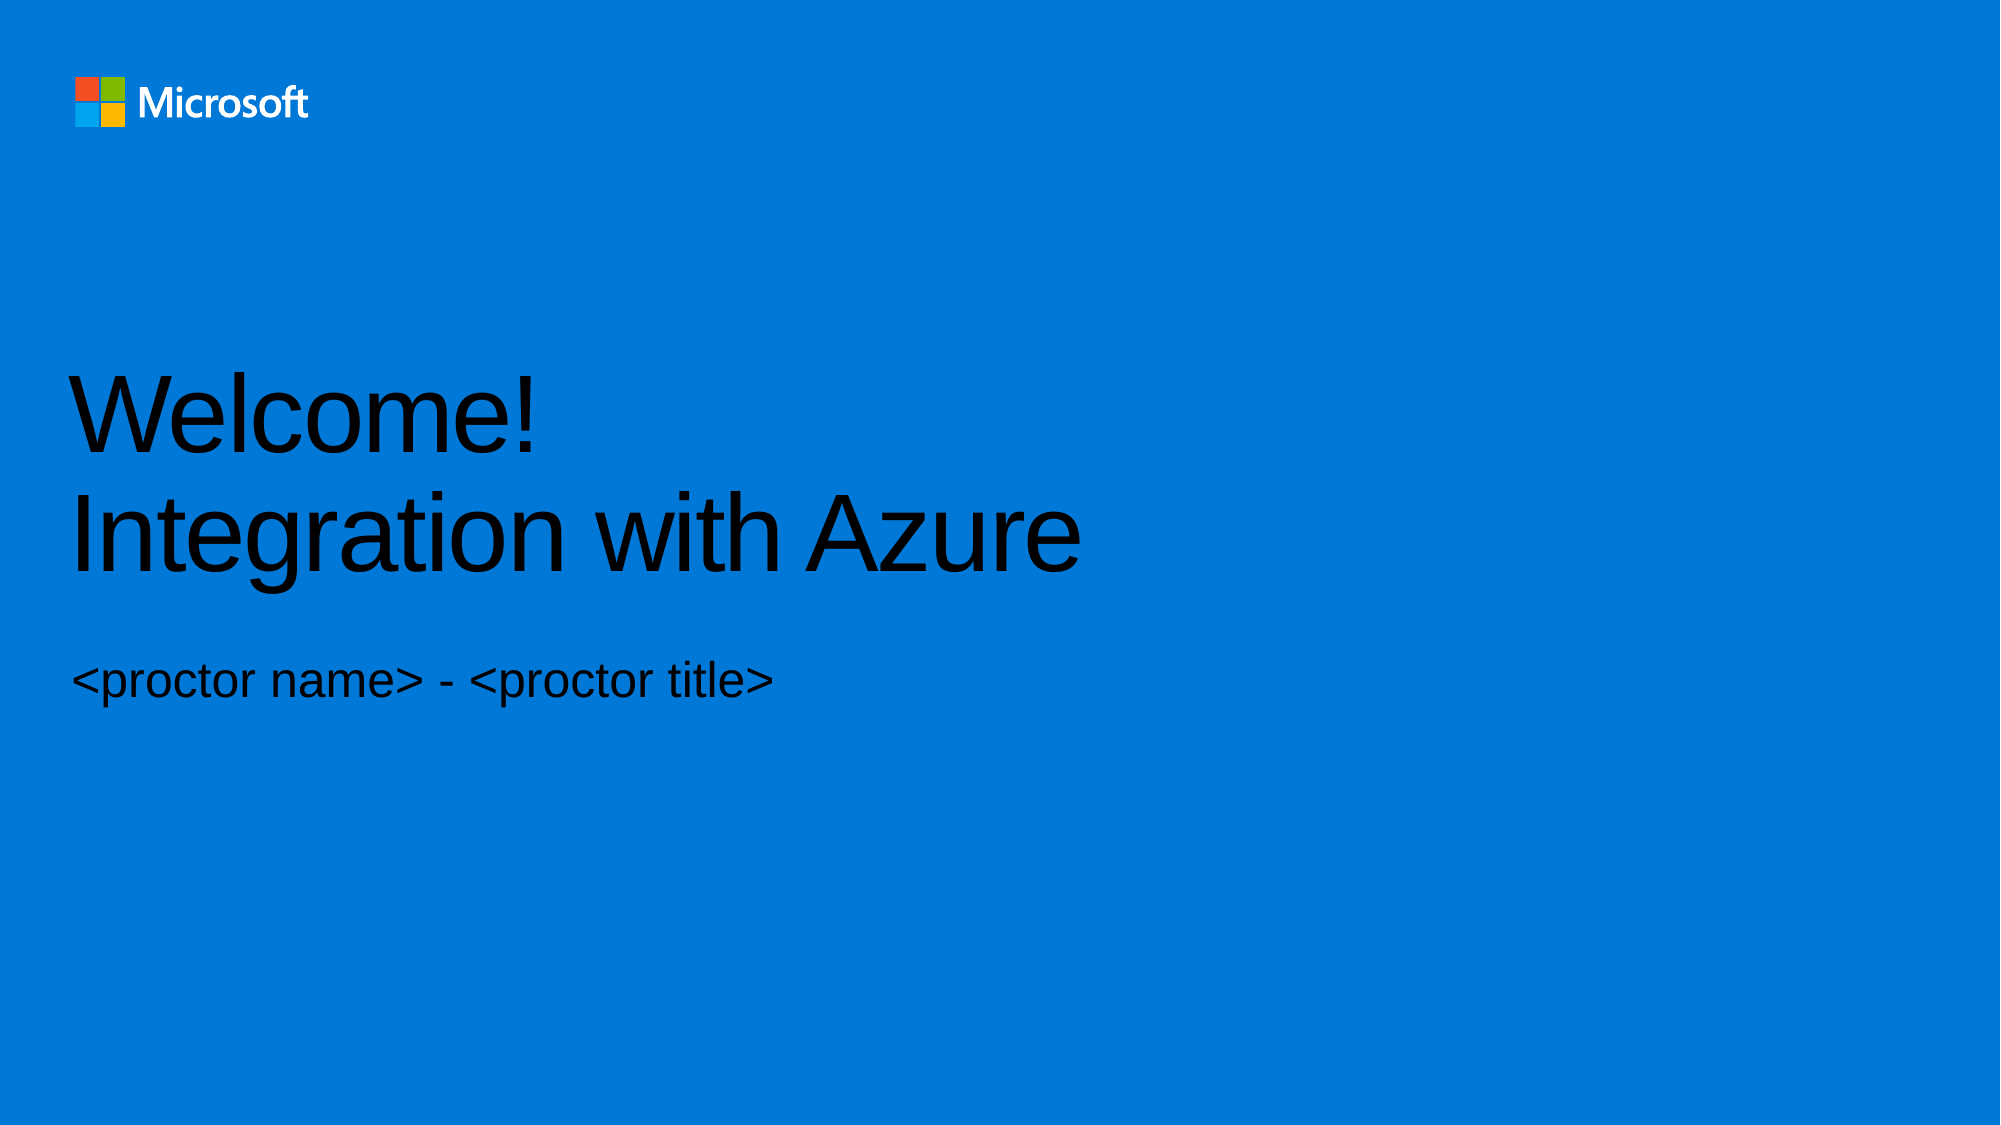

# Welcome! Integration with Azure
<proctor name> - <proctor title>